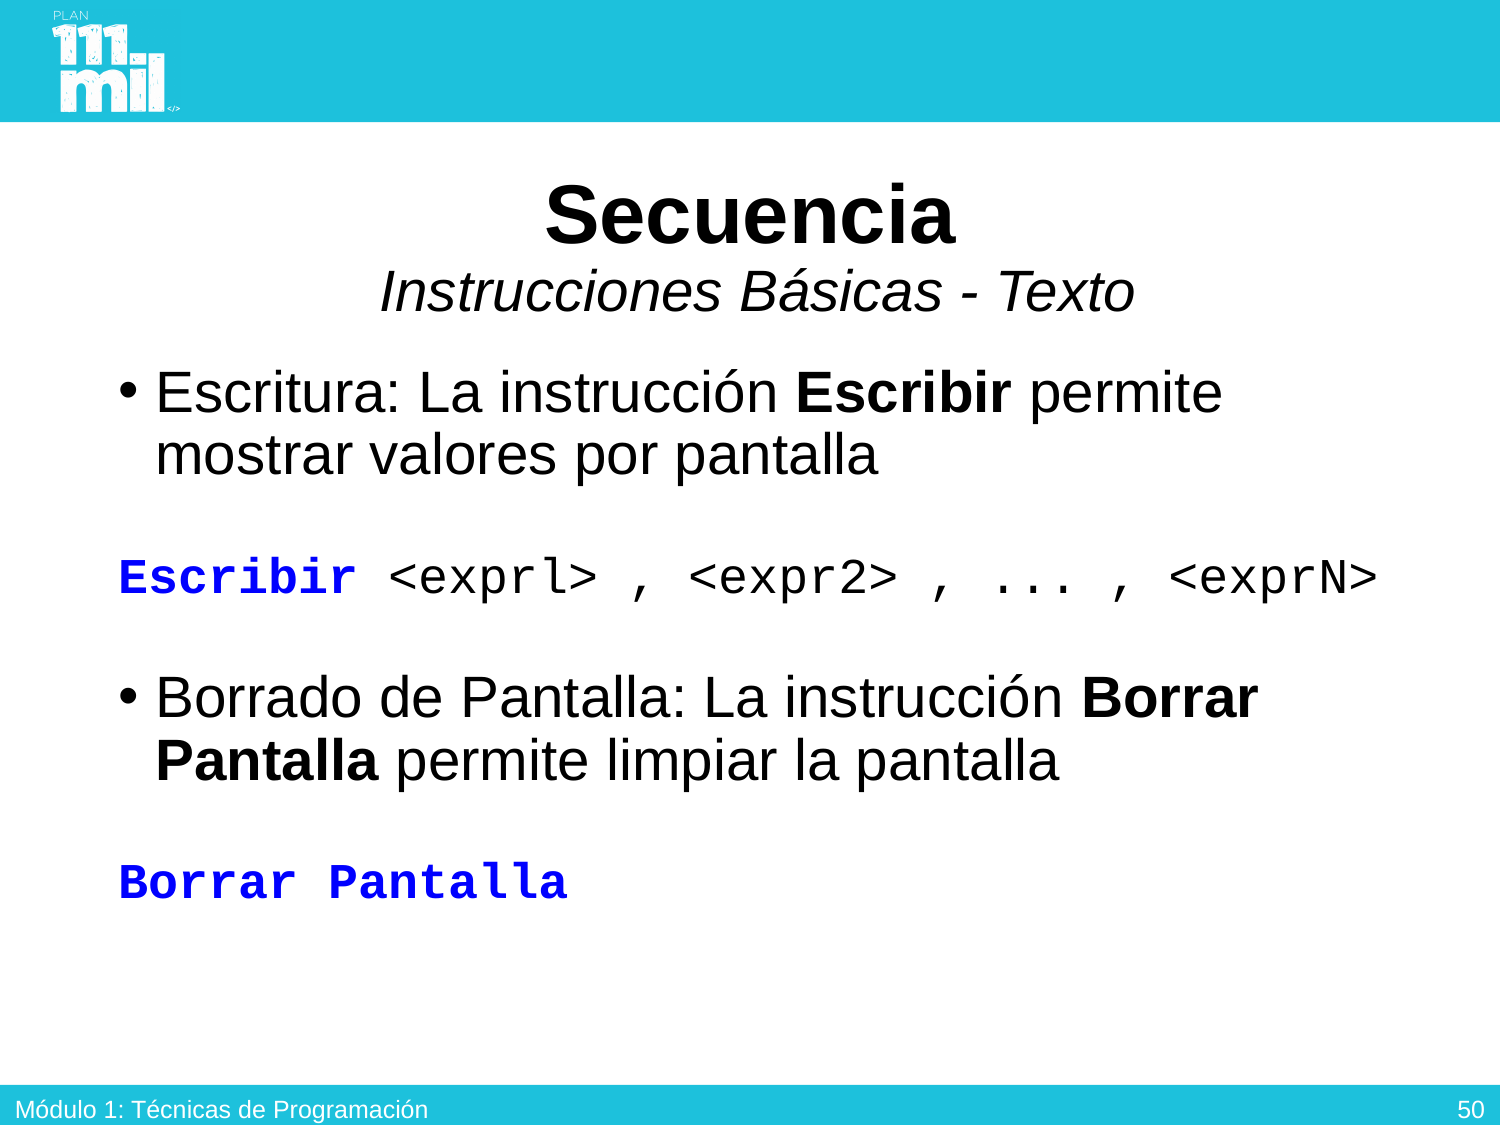

# Secuencia Instrucciones Básicas - Texto
Escritura: La instrucción Escribir permite mostrar valores por pantalla

Escribir <exprl> , <expr2> , ... , <exprN>

Borrado de Pantalla: La instrucción Borrar Pantalla permite limpiar la pantalla

Borrar Pantalla

50
Módulo 1: Técnicas de Programación